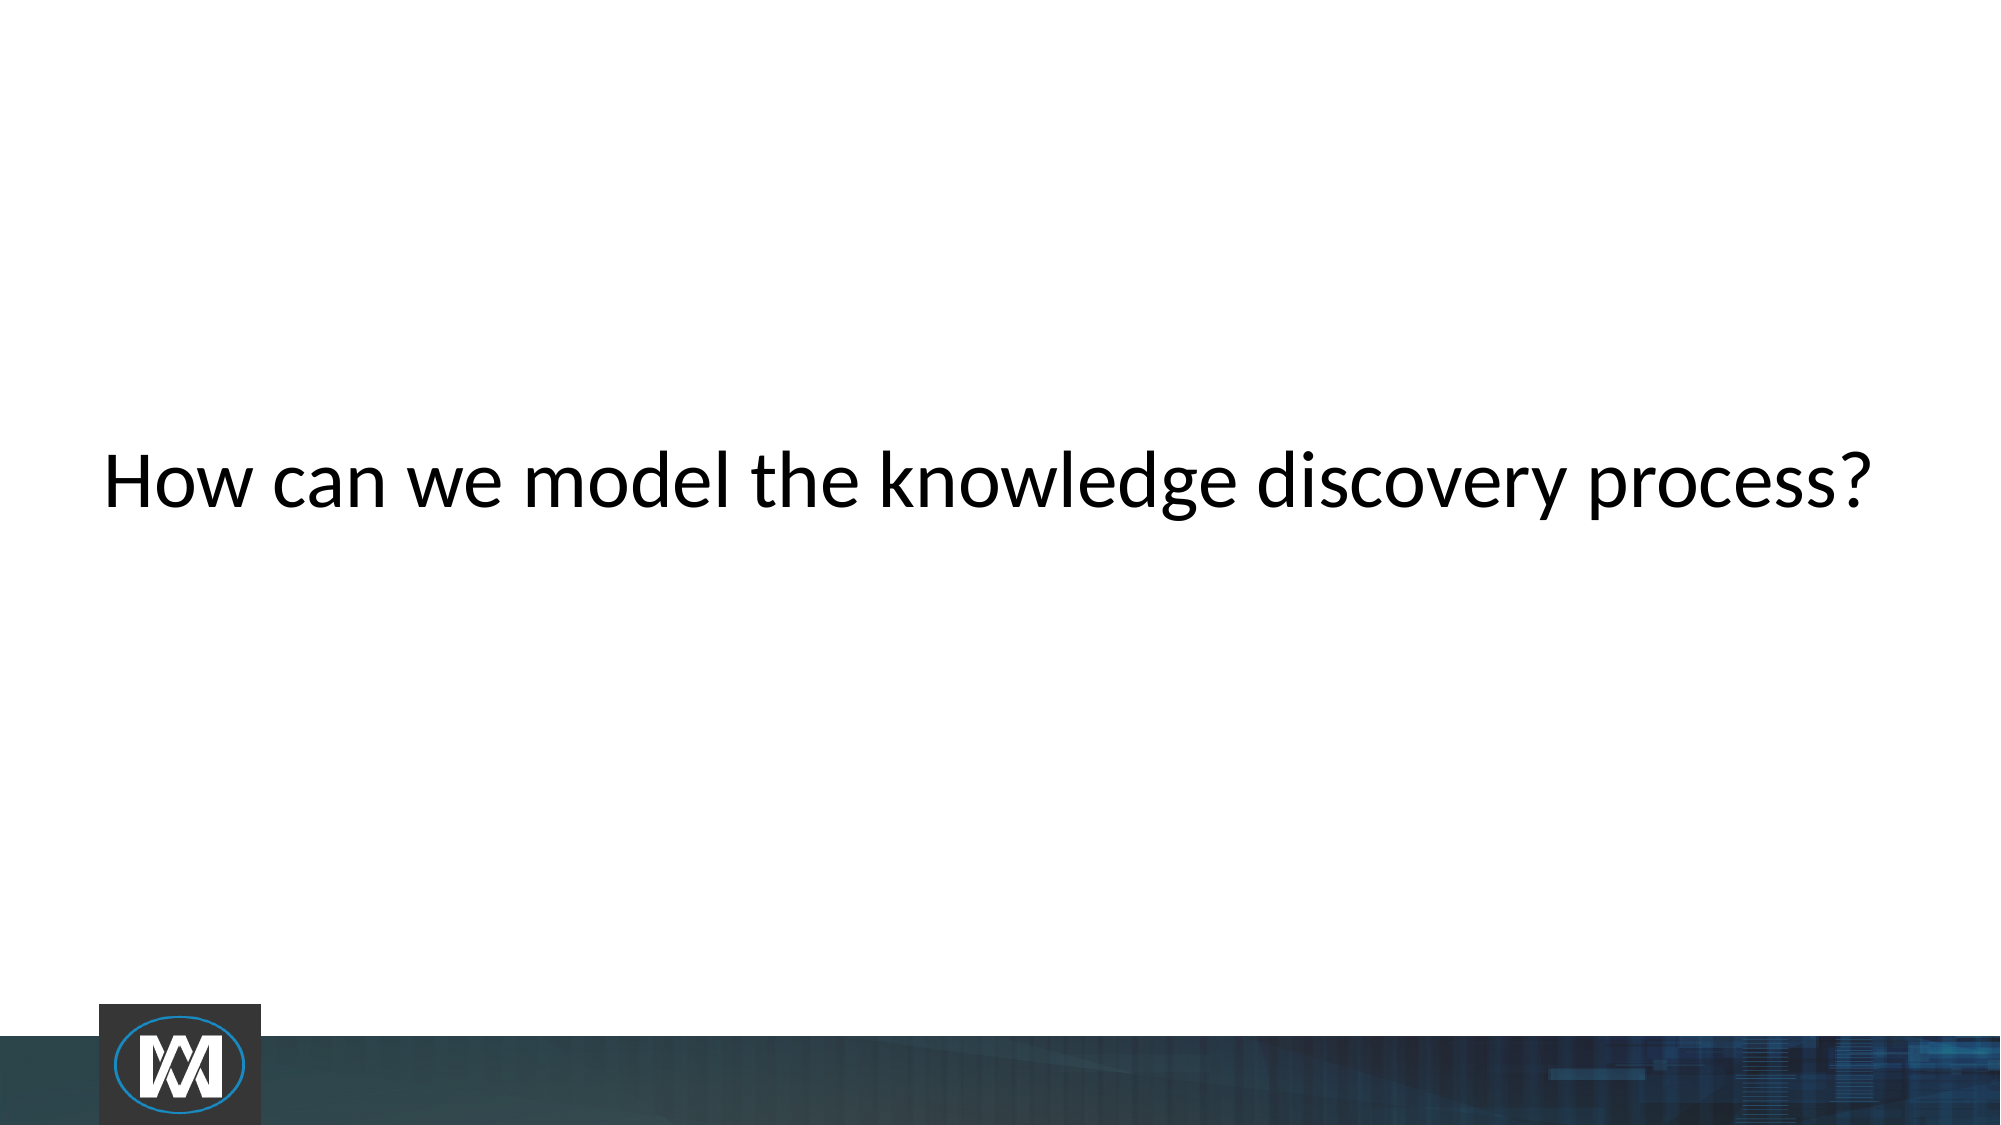

How can we model the knowledge discovery process?